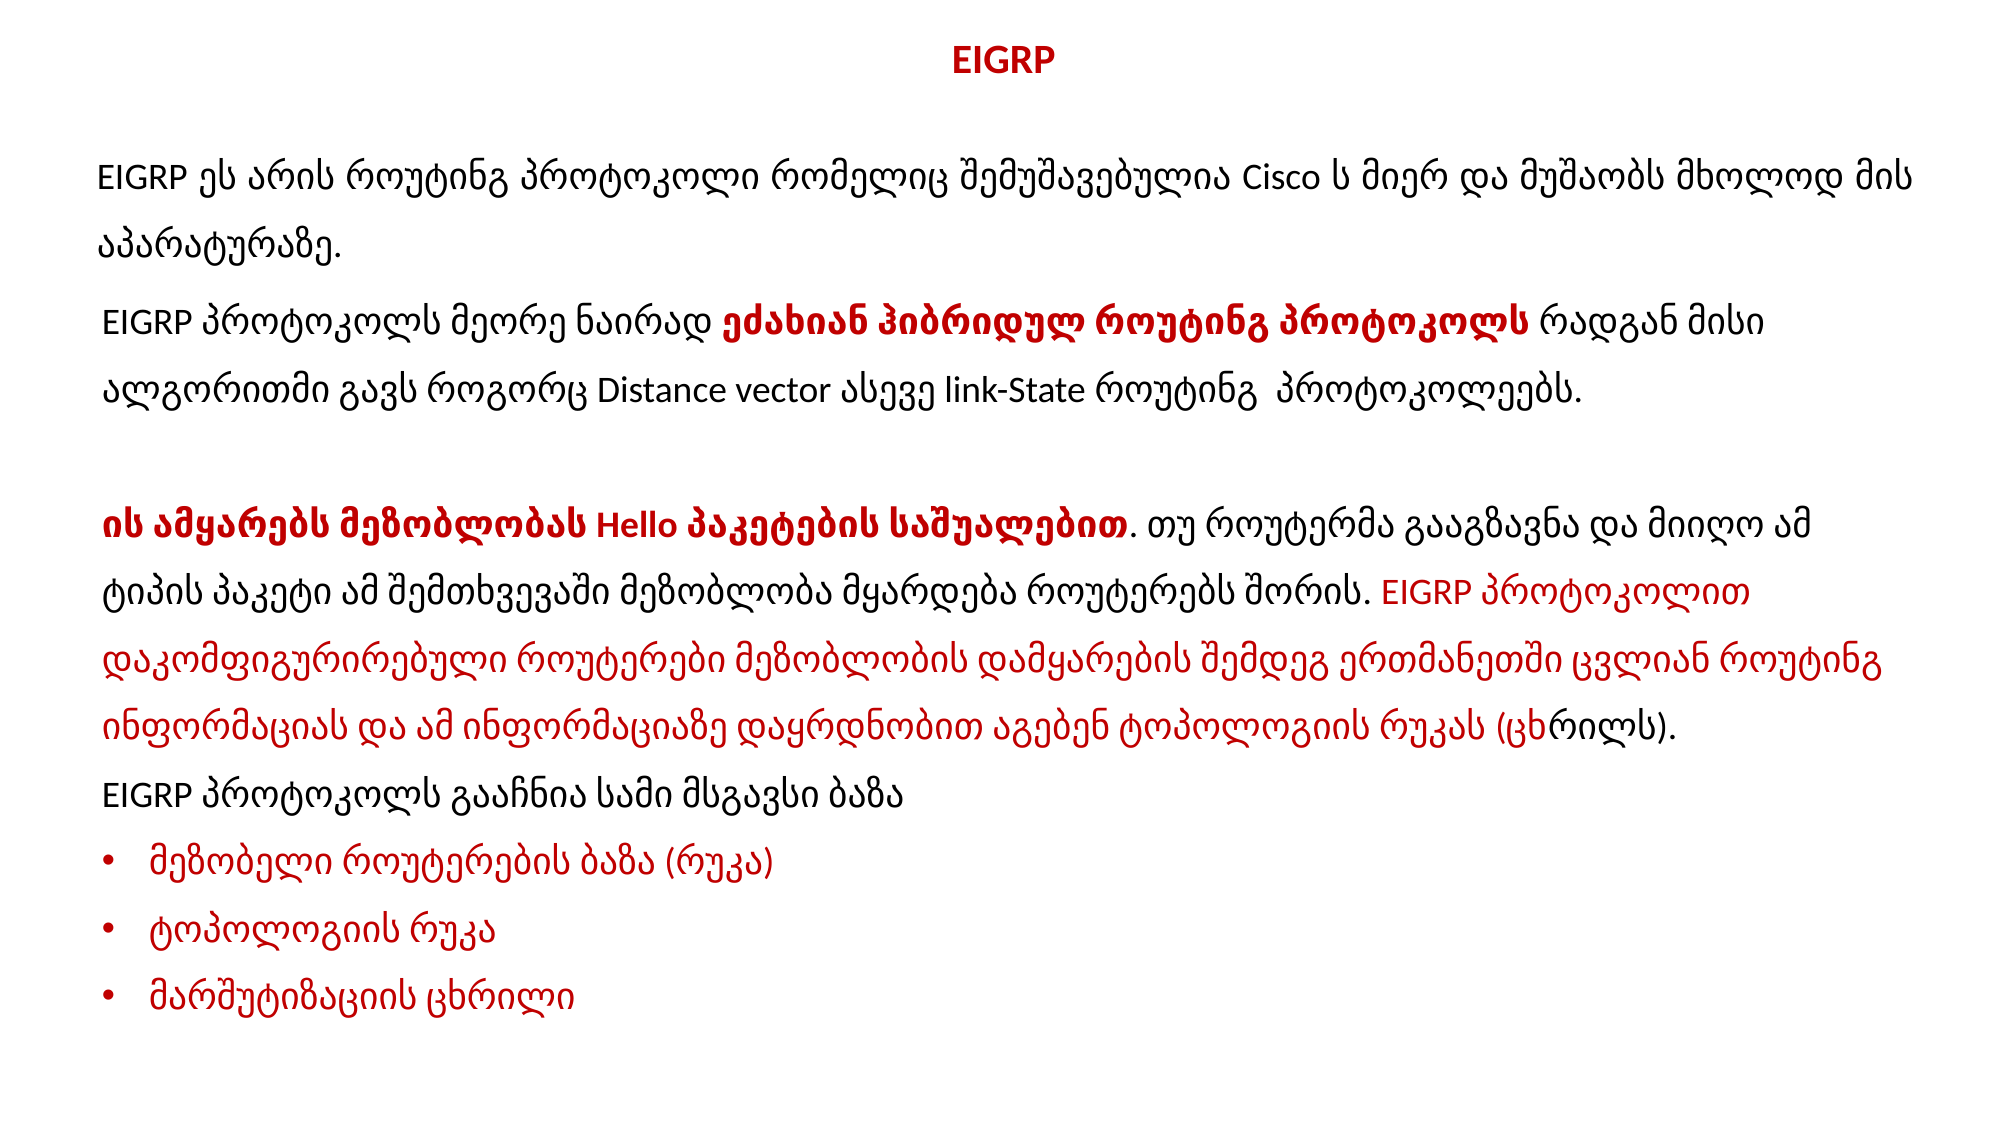

EIGRP
EIGRP ეს არის როუტინგ პროტოკოლი რომელიც შემუშავებულია Cisco ს მიერ და მუშაობს მხოლოდ მის აპარატურაზე.
EIGRP პროტოკოლს მეორე ნაირად ეძახიან ჰიბრიდულ როუტინგ პროტოკოლს რადგან მისი ალგორითმი გავს როგორც Distance vector ასევე link-State როუტინგ  პროტოკოლეებს.

ის ამყარებს მეზობლობას Hello პაკეტების საშუალებით. თუ როუტერმა გააგზავნა და მიიღო ამ ტიპის პაკეტი ამ შემთხვევაში მეზობლობა მყარდება როუტერებს შორის. EIGRP პროტოკოლით დაკომფიგურირებული როუტერები მეზობლობის დამყარების შემდეგ ერთმანეთში ცვლიან როუტინგ ინფორმაციას და ამ ინფორმაციაზე დაყრდნობით აგებენ ტოპოლოგიის რუკას (ცხრილს).
EIGRP პროტოკოლს გააჩნია სამი მსგავსი ბაზა
მეზობელი როუტერების ბაზა (რუკა)
ტოპოლოგიის რუკა
მარშუტიზაციის ცხრილი